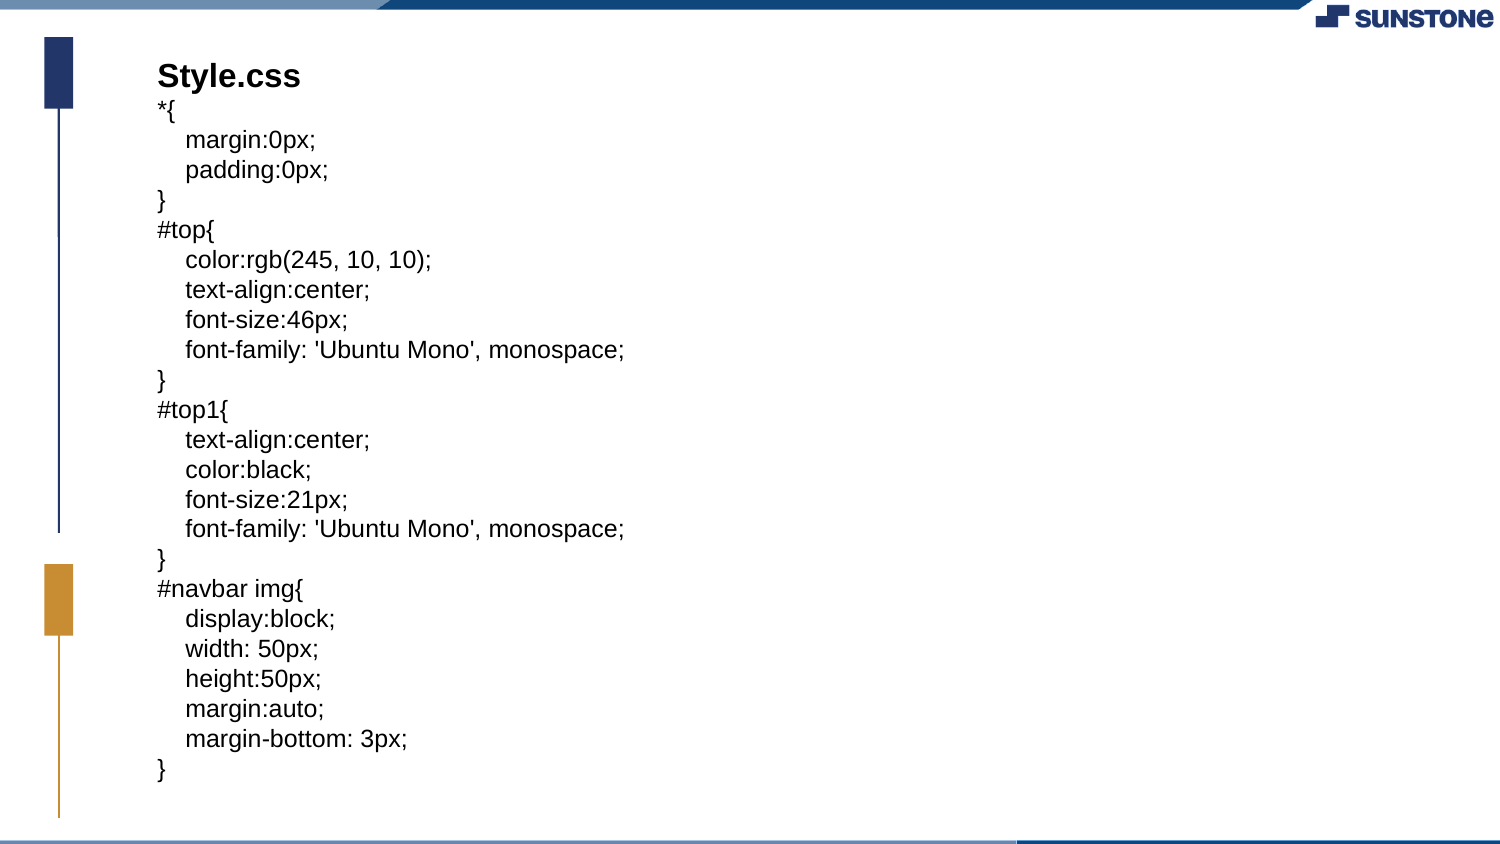

Style.css
*{
    margin:0px;
    padding:0px;
}
#top{
    color:rgb(245, 10, 10);
    text-align:center;
    font-size:46px;
    font-family: 'Ubuntu Mono', monospace;
}
#top1{
    text-align:center;
    color:black;
    font-size:21px;
    font-family: 'Ubuntu Mono', monospace;
}
#navbar img{
    display:block;
    width: 50px;
    height:50px;
    margin:auto;
    margin-bottom: 3px;
}